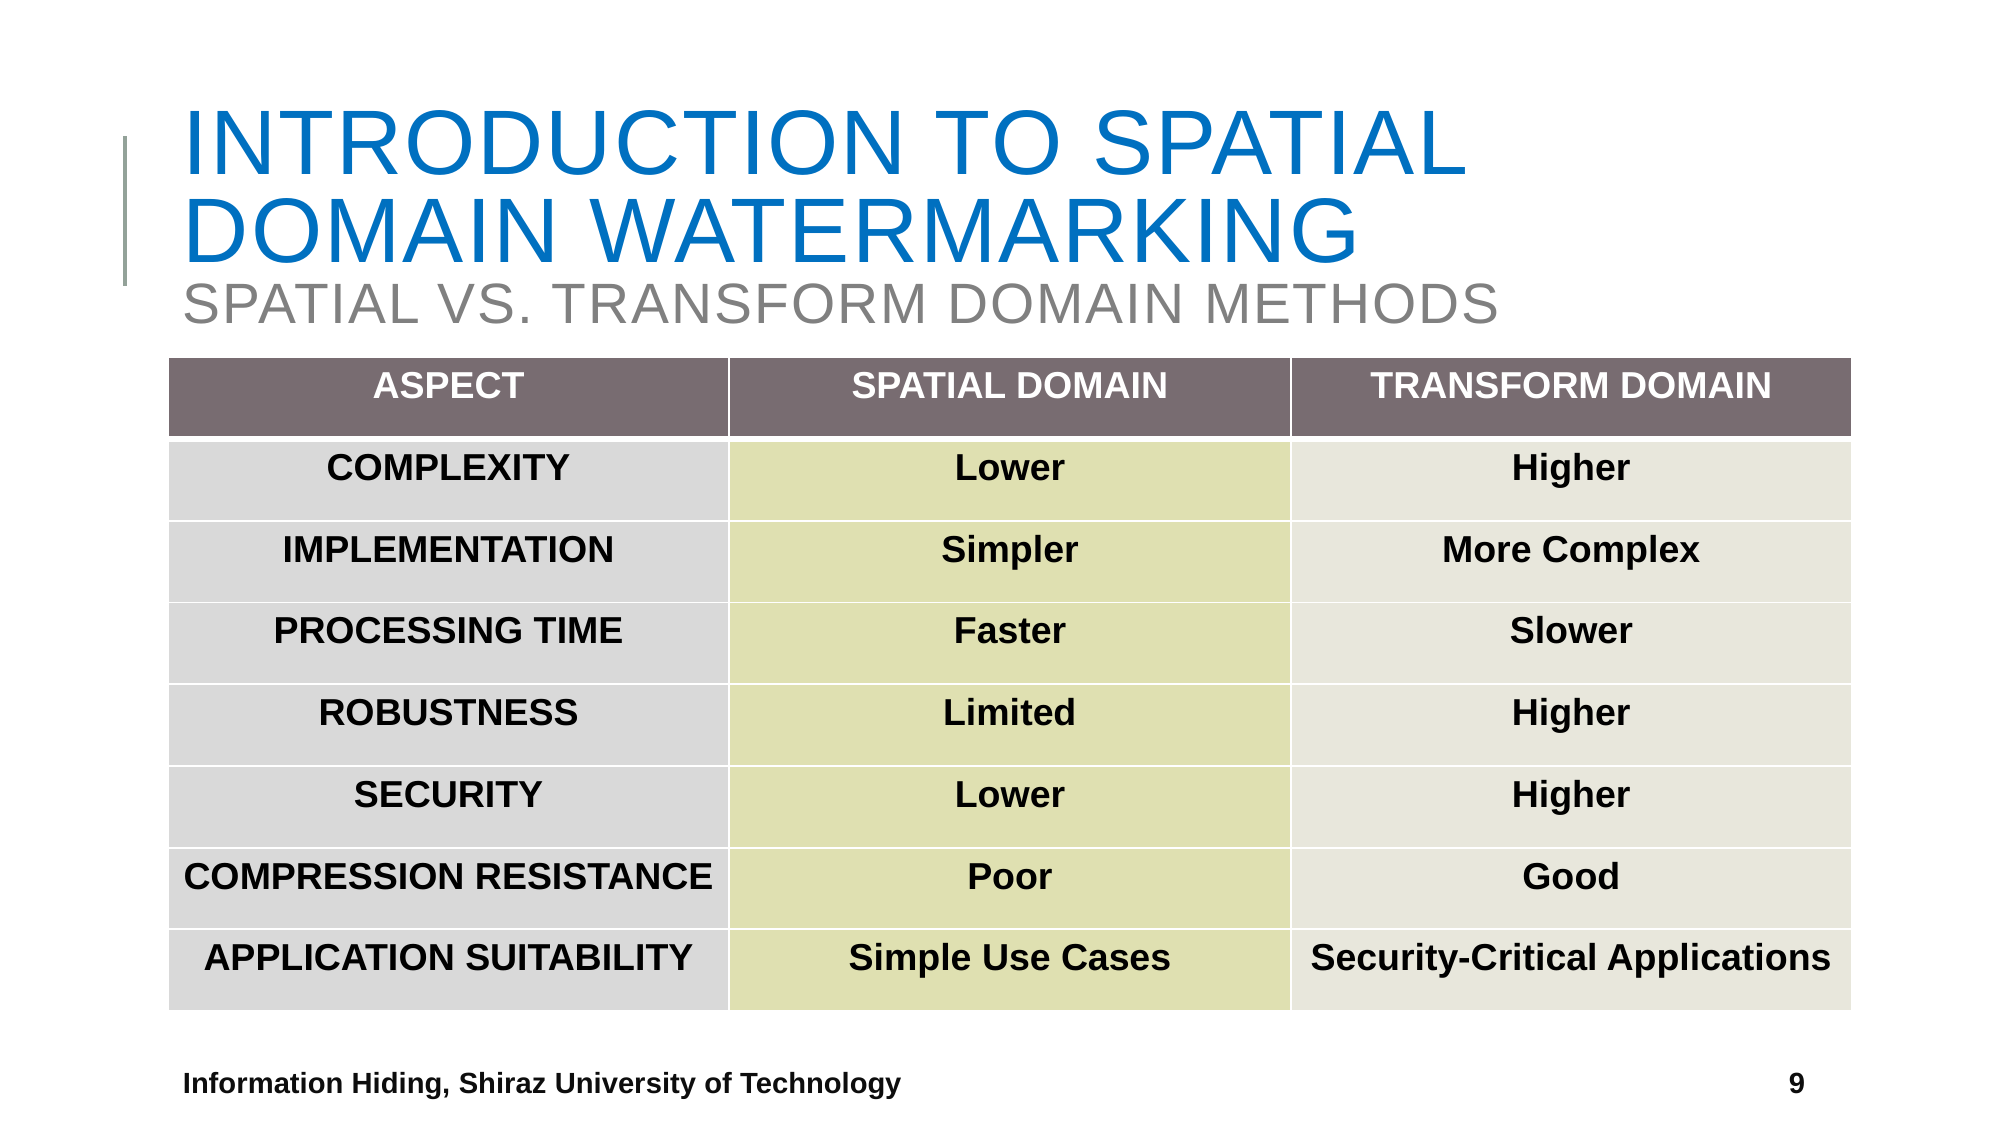

# Introduction to Spatial Domain Watermarking Spatial vs. Transform Domain Methods
| ASPECT | SPATIAL DOMAIN | TRANSFORM DOMAIN |
| --- | --- | --- |
| COMPLEXITY | Lower | Higher |
| IMPLEMENTATION | Simpler | More Complex |
| PROCESSING TIME | Faster | Slower |
| ROBUSTNESS | Limited | Higher |
| SECURITY | Lower | Higher |
| COMPRESSION RESISTANCE | Poor | Good |
| APPLICATION SUITABILITY | Simple Use Cases | Security-Critical Applications |
Information Hiding, Shiraz University of Technology
9